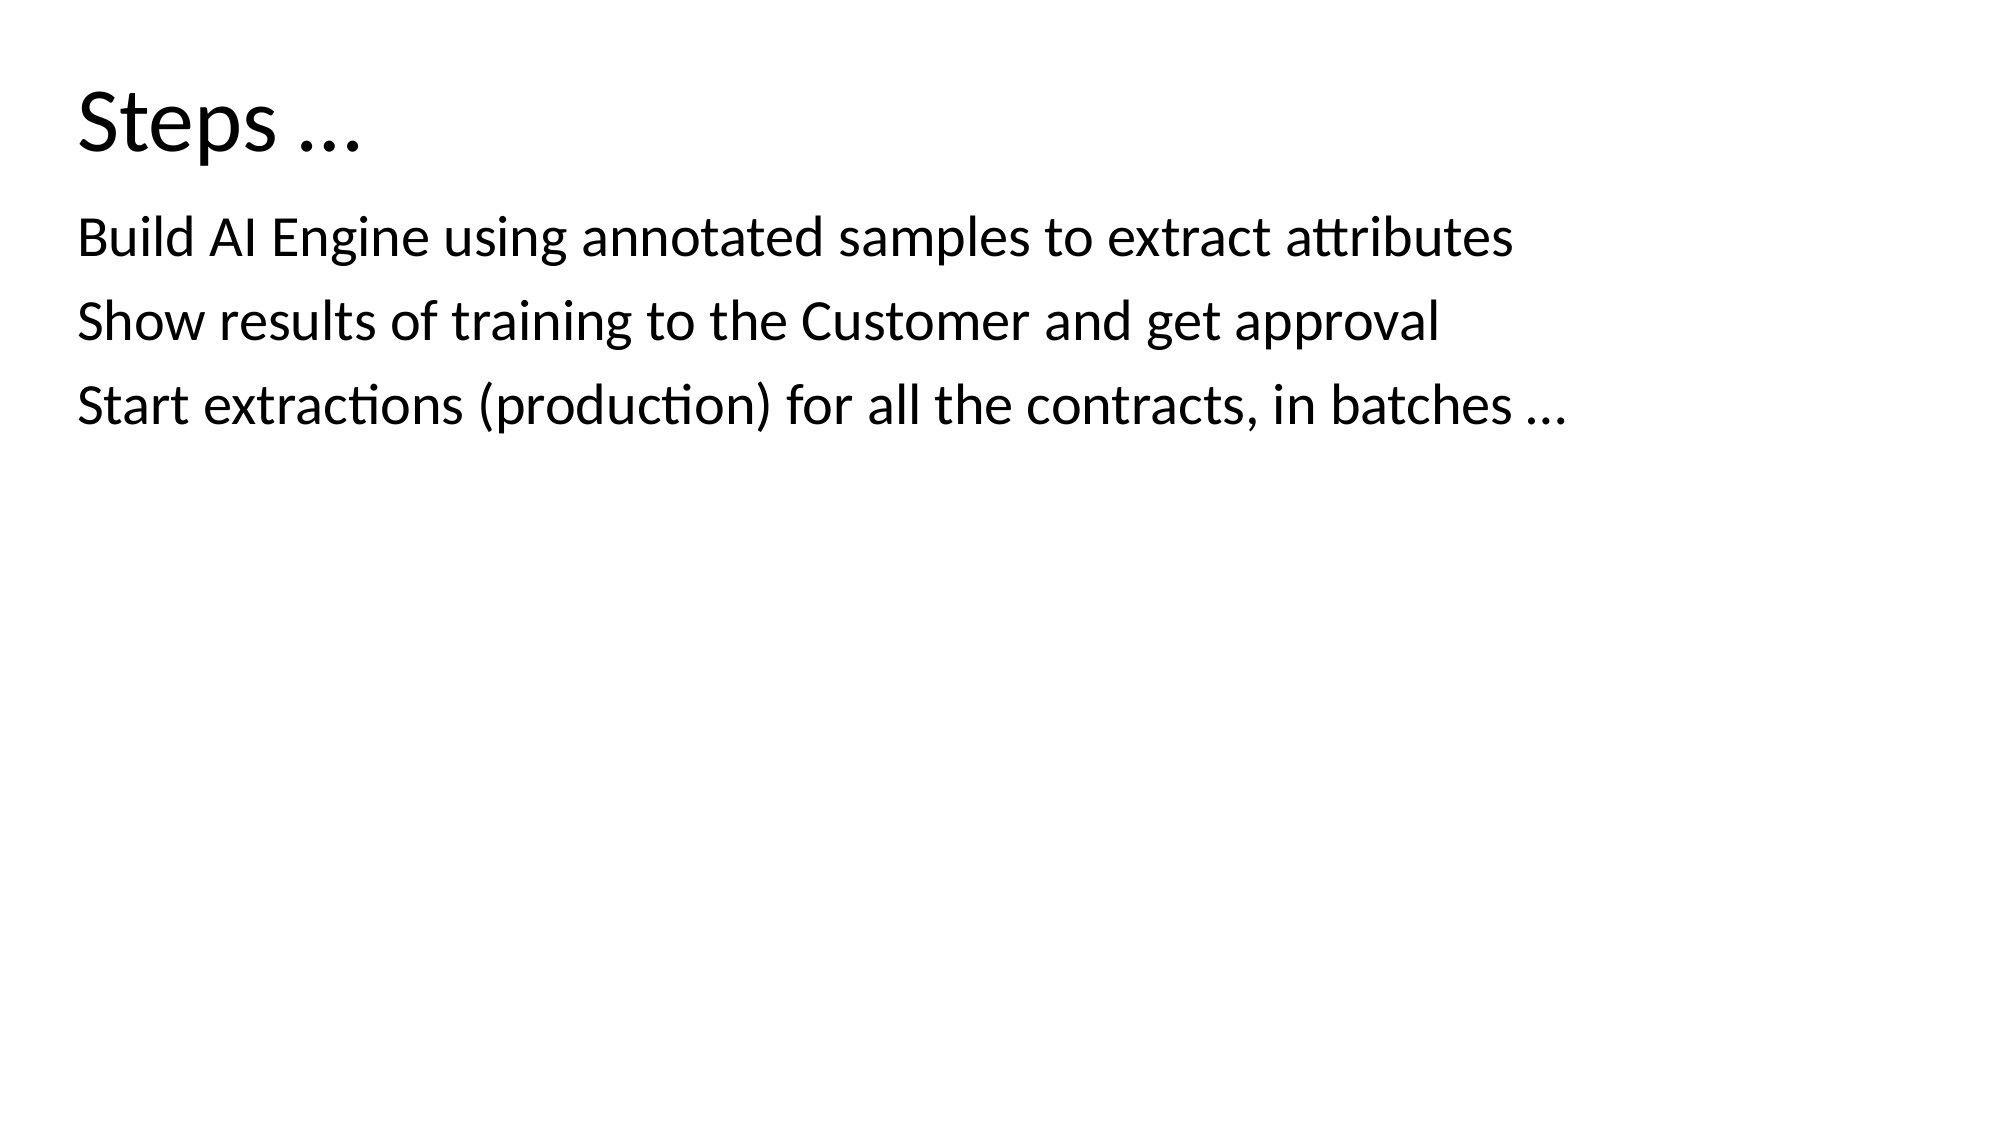

# Steps …
Build AI Engine using annotated samples to extract attributes
Show results of training to the Customer and get approval
Start extractions (production) for all the contracts, in batches …